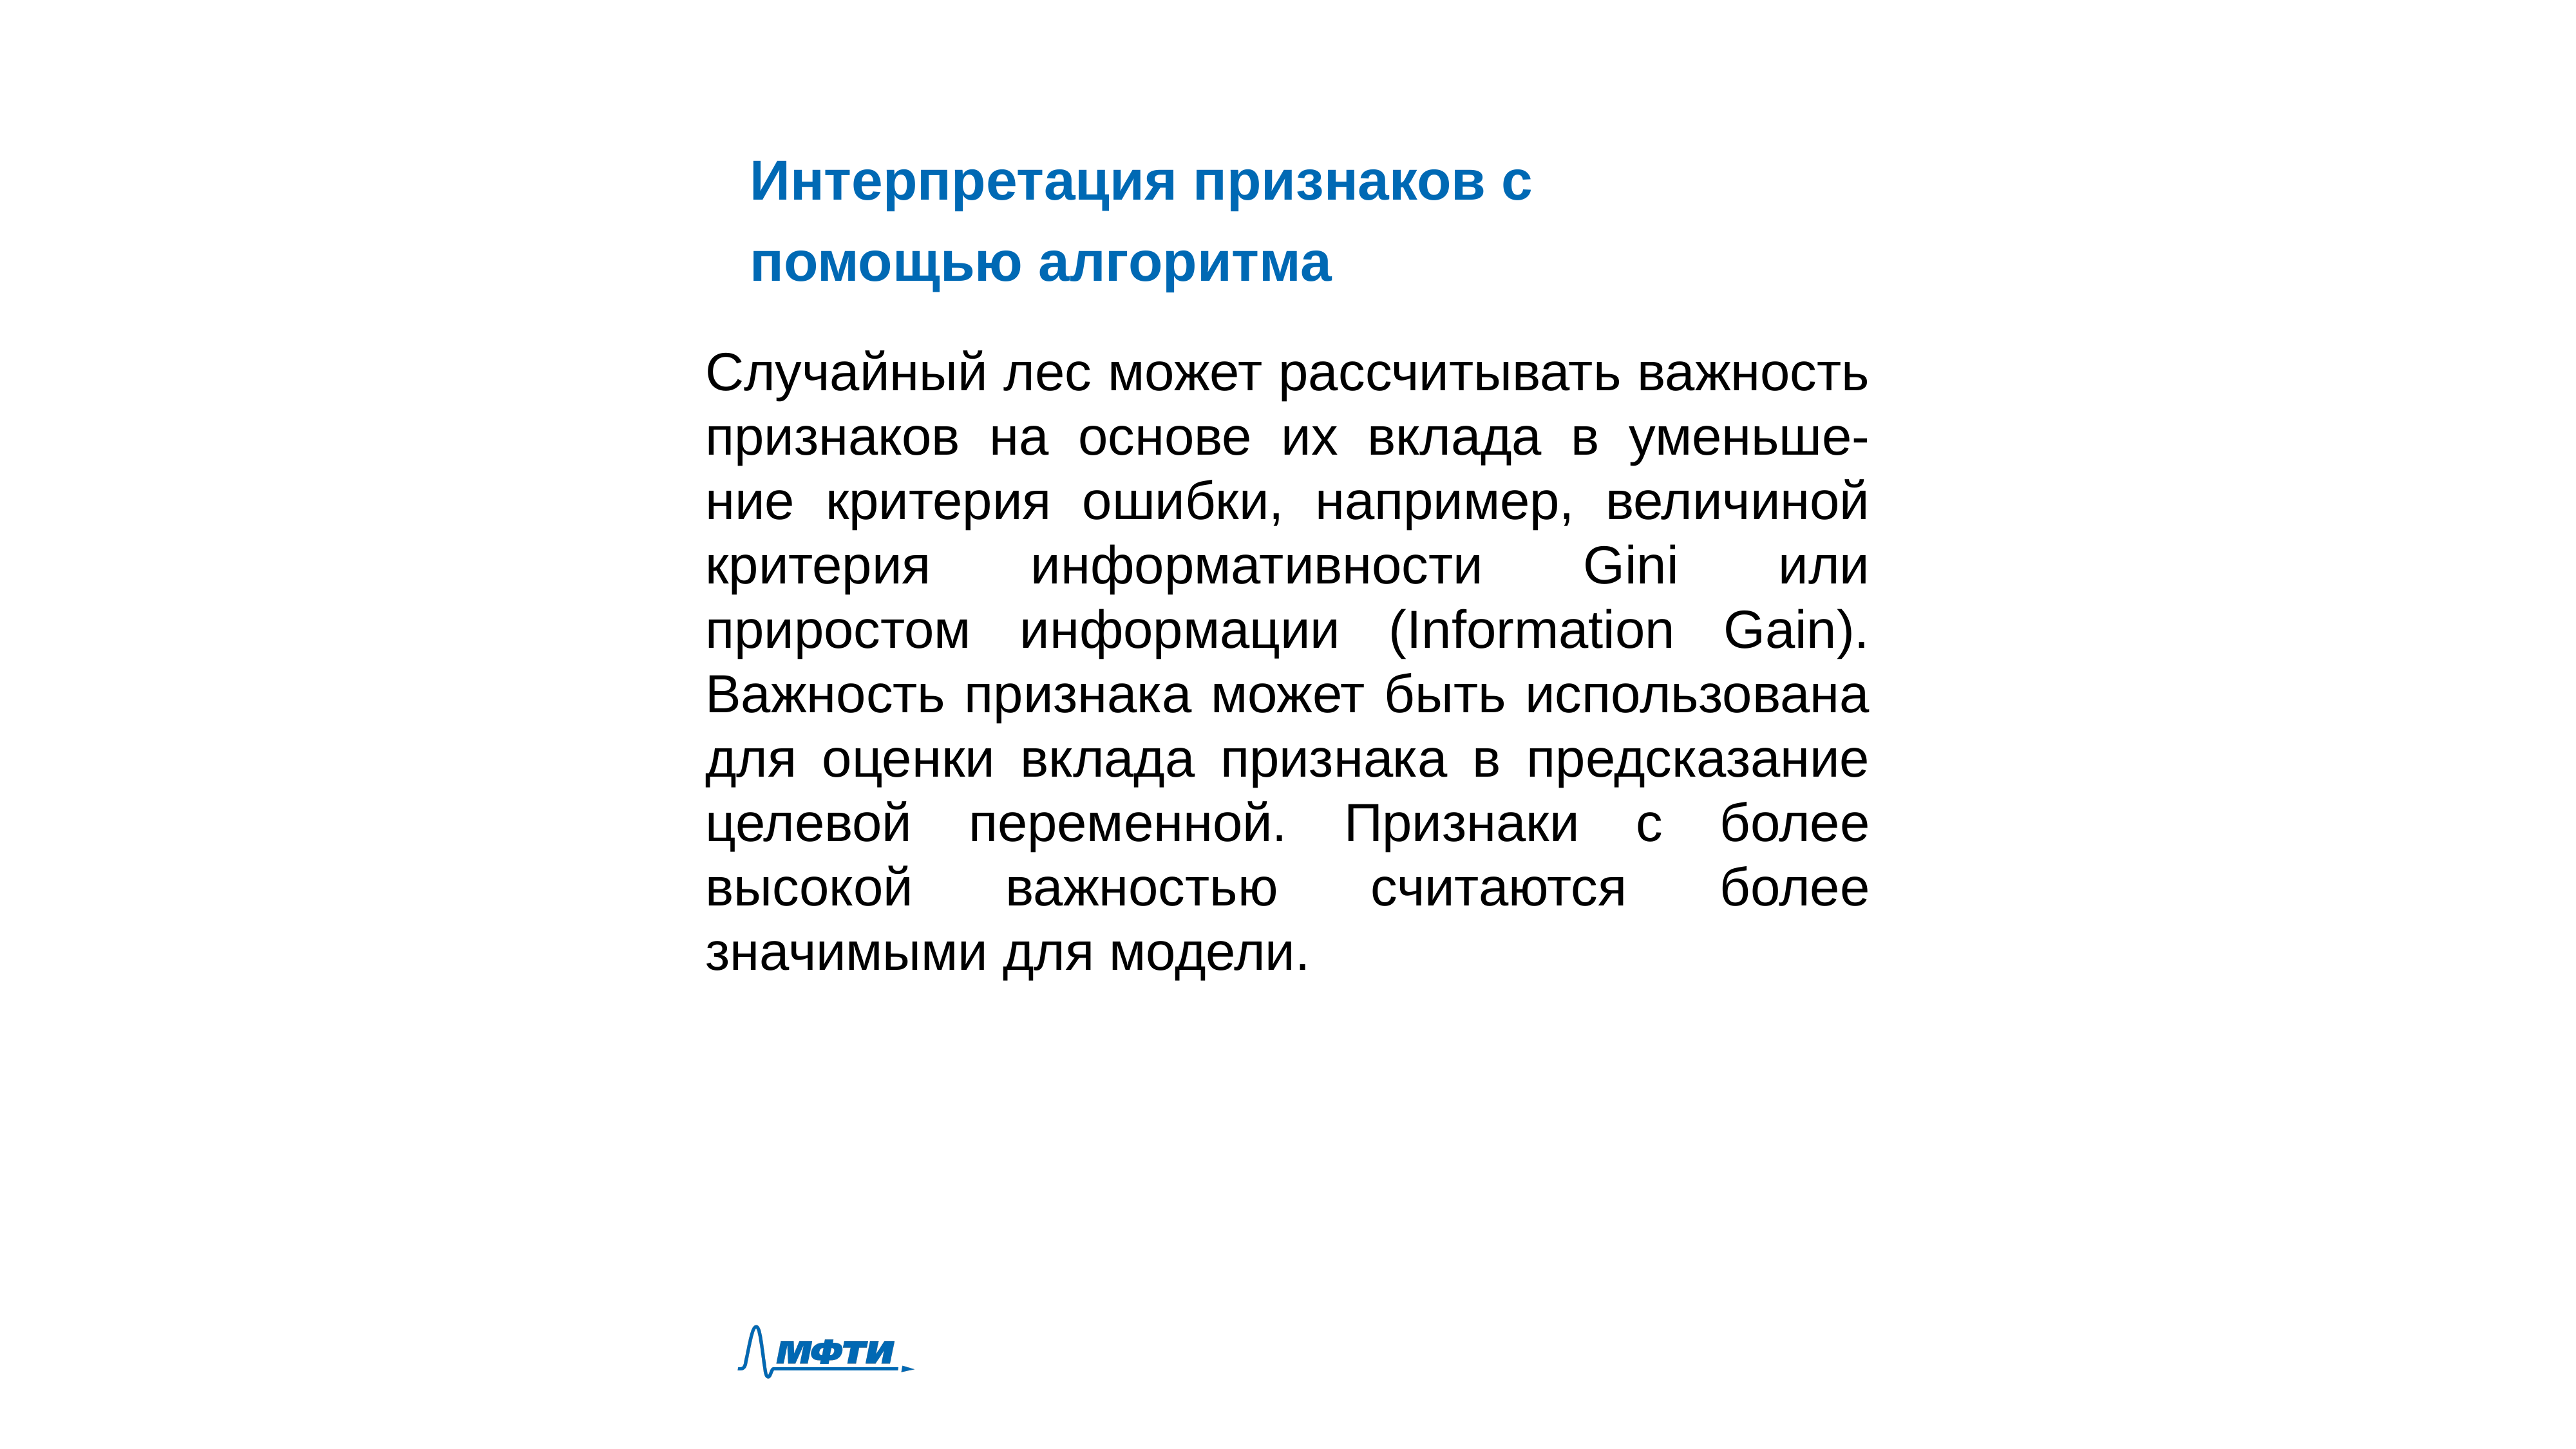

Интерпретация признаков с помощью алгоритма
Случайный лес может рассчитывать важность признаков на основе их вклада в уменьше- ние критерия ошибки, например, величиной критерия информативности Gini или приростом информации (Information Gain). Важность признака может быть использована для оценки вклада признака в предсказание целевой переменной. Признаки с более высокой важностью считаются более значимыми для модели.